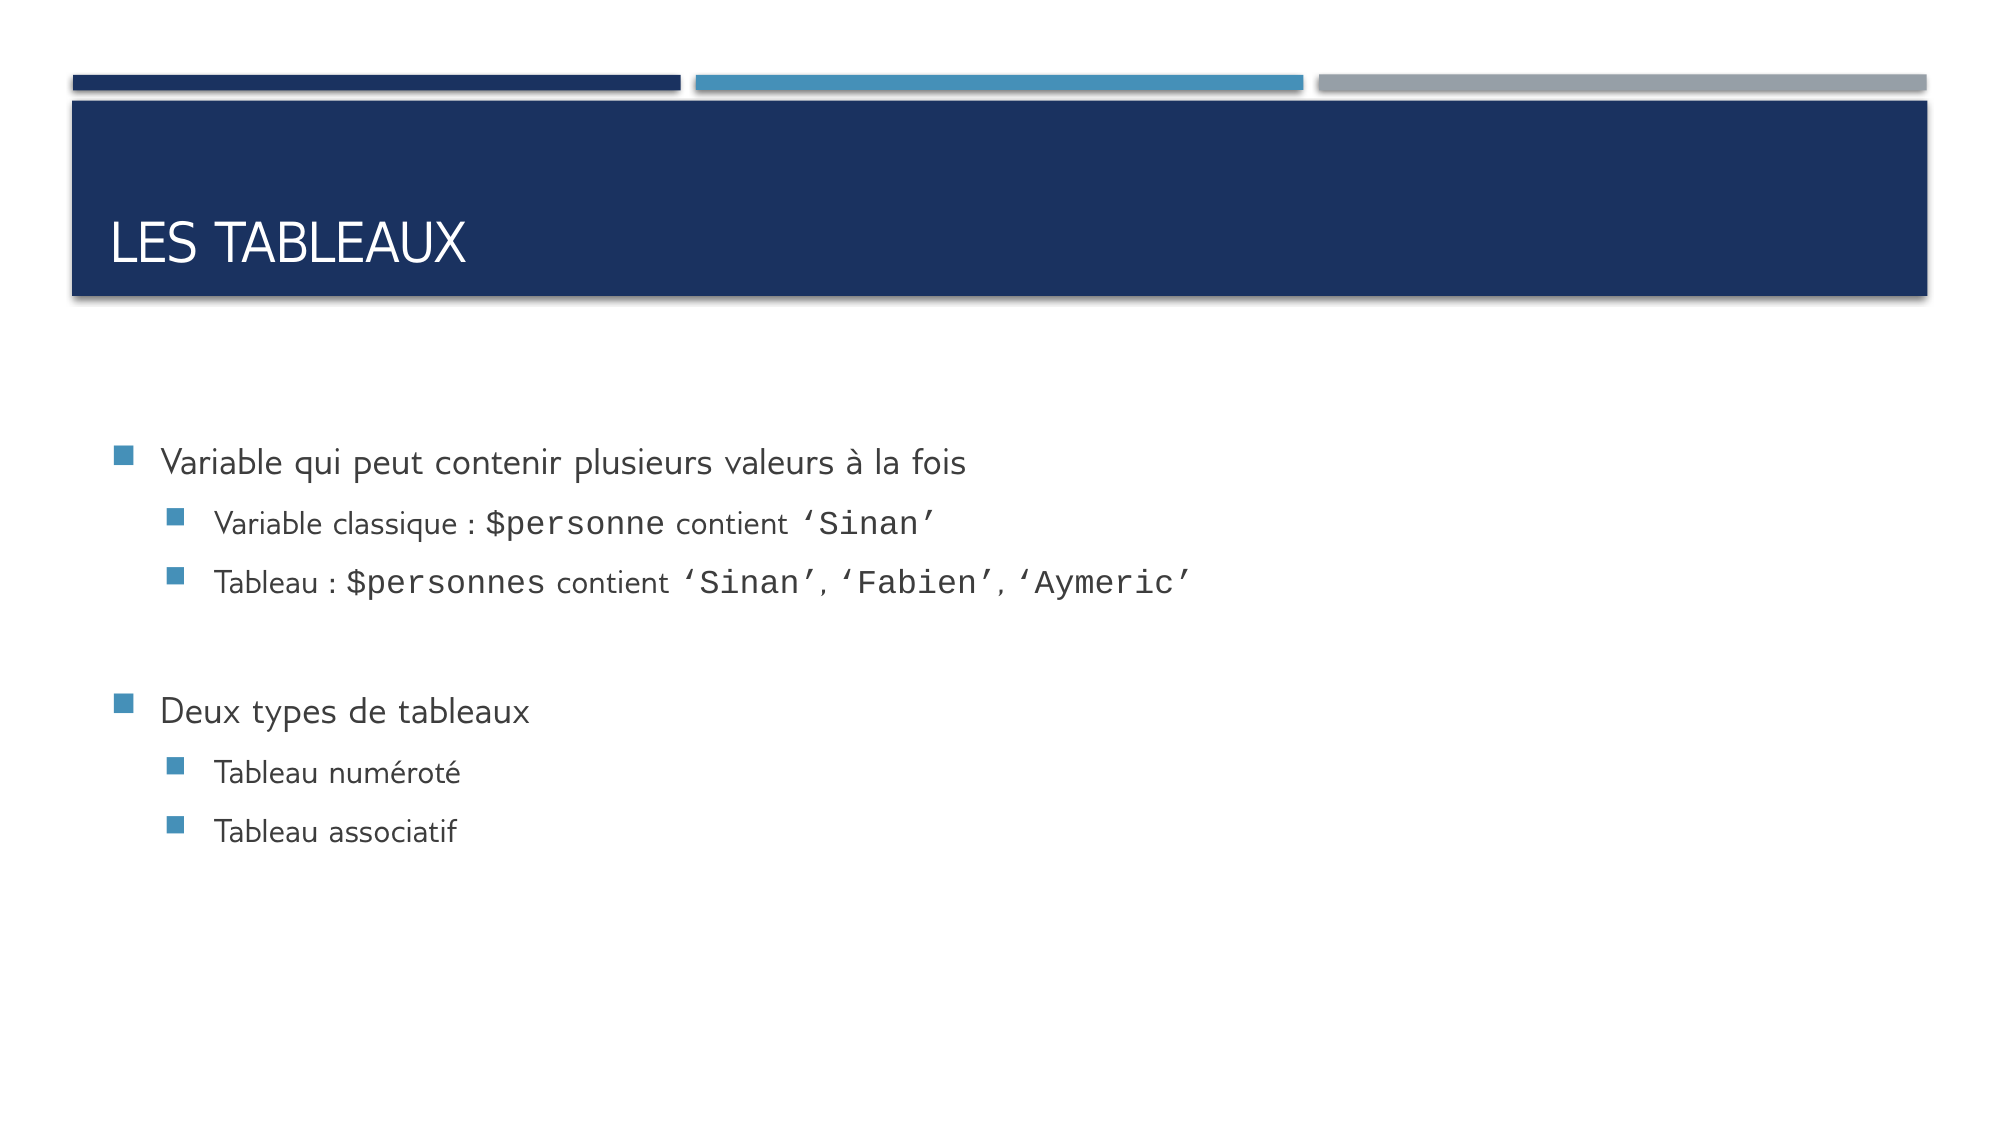

# LES Tableaux
Variable qui peut contenir plusieurs valeurs à la fois
Variable classique : $personne contient ‘Sinan’
Tableau : $personnes contient ‘Sinan’, ‘Fabien’, ‘Aymeric’

Deux types de tableaux
Tableau numéroté
Tableau associatif